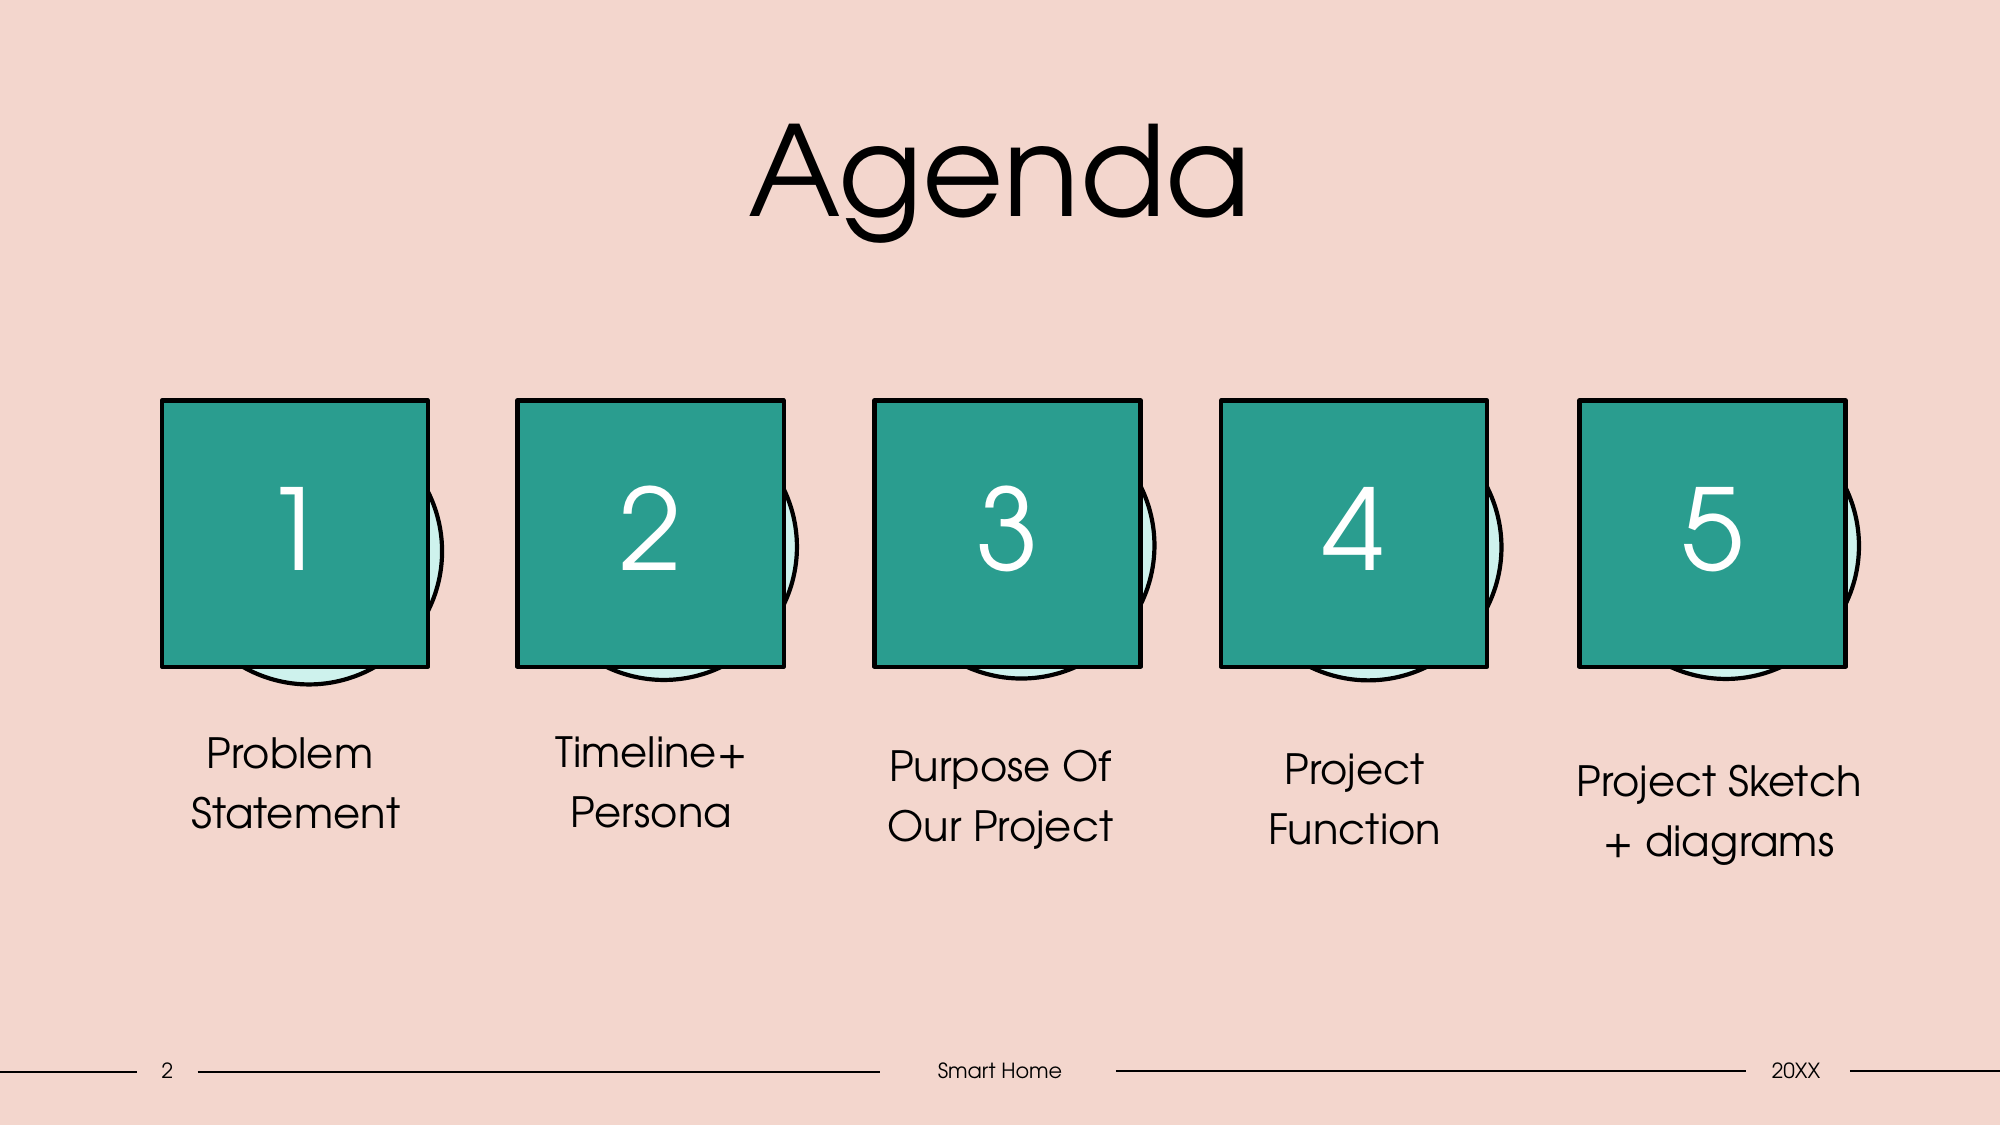

# Agenda
1
2
3
4
5
Timeline+ Persona

Problem
Statement

Purpose Of
Our Project

Project Function

Project Sketch + diagrams

2
Smart Home
20XX